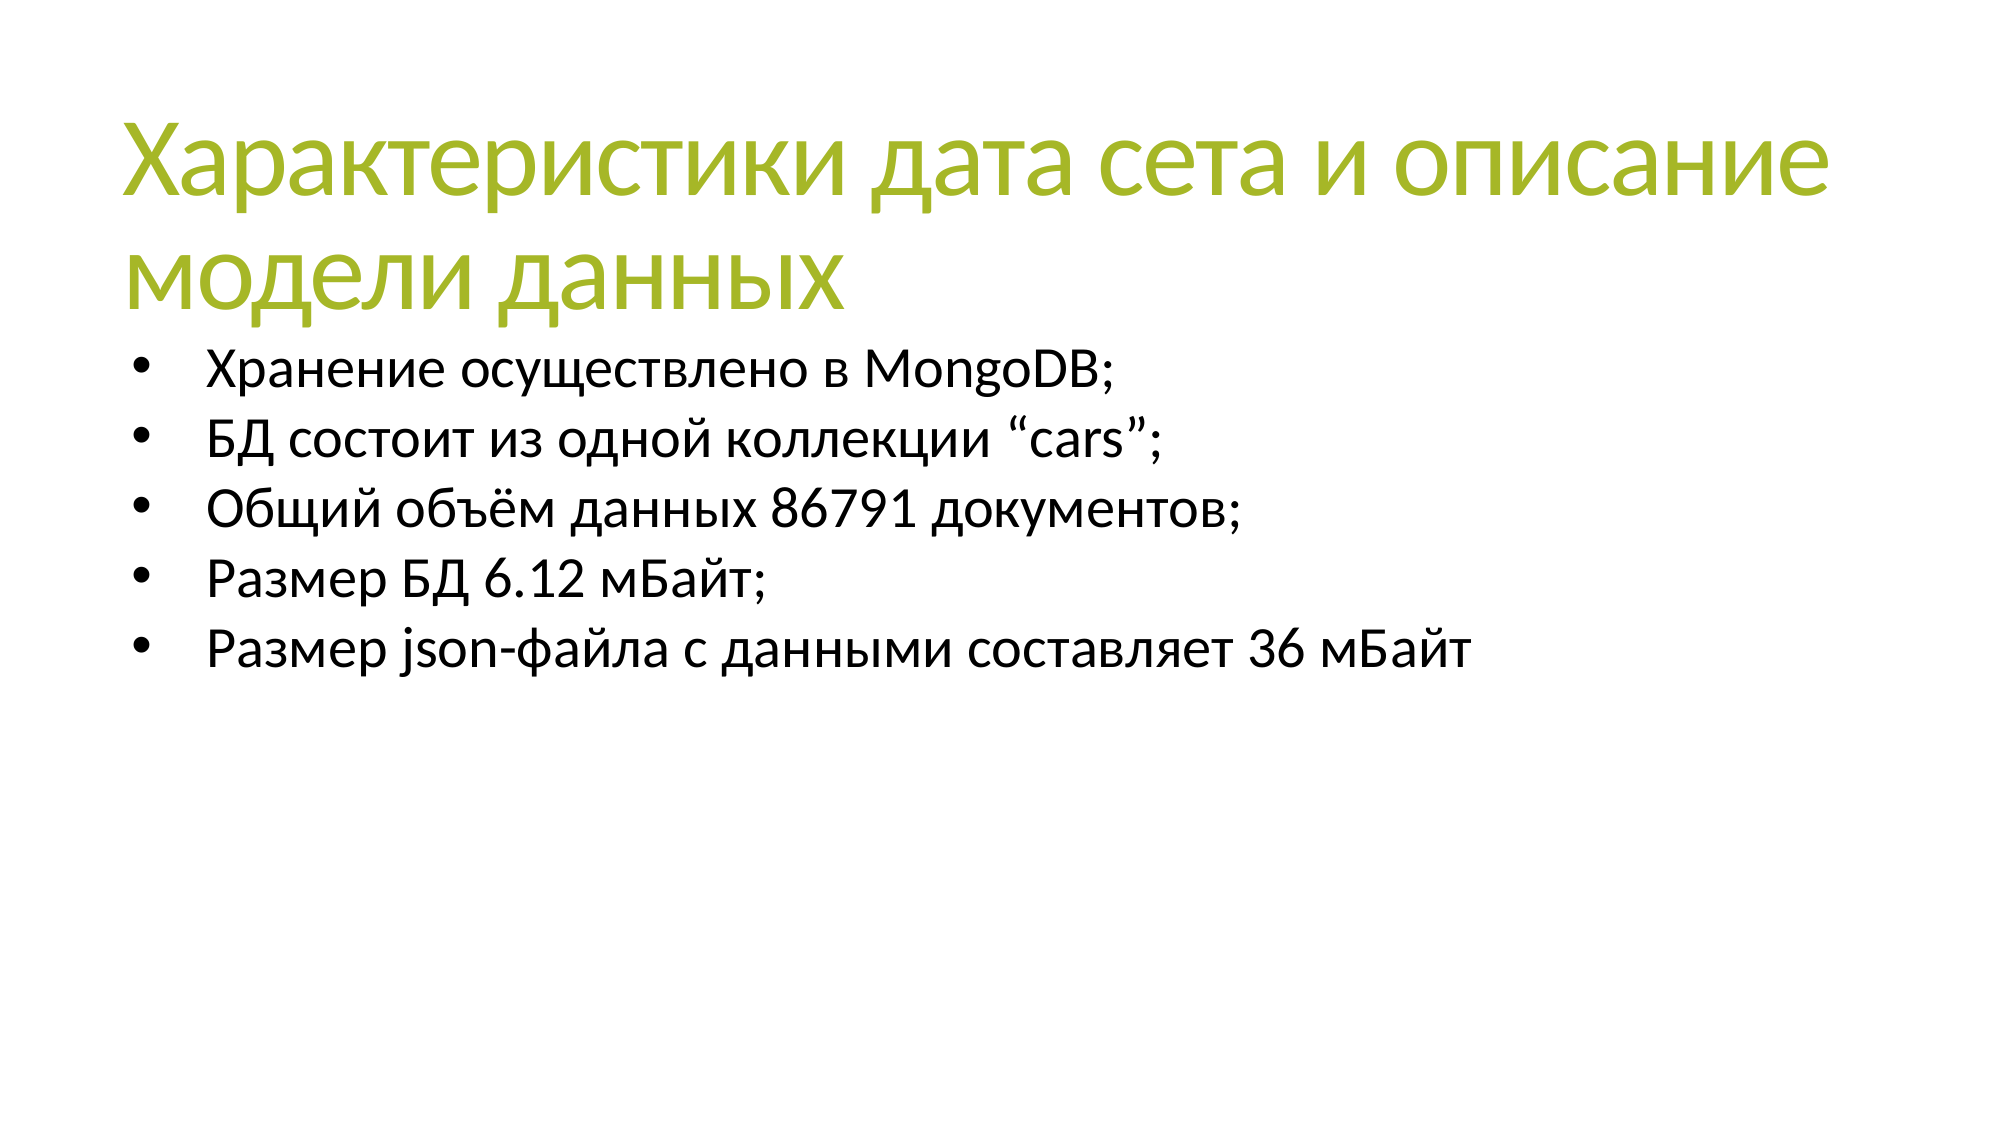

# Характеристики дата сета и описание модели данных
Хранение осуществлено в MongoDB;
БД состоит из одной коллекции “cars”;
Общий объём данных 86791 документов;
Размер БД 6.12 мБайт;
Размер json-файла с данными составляет 36 мБайт